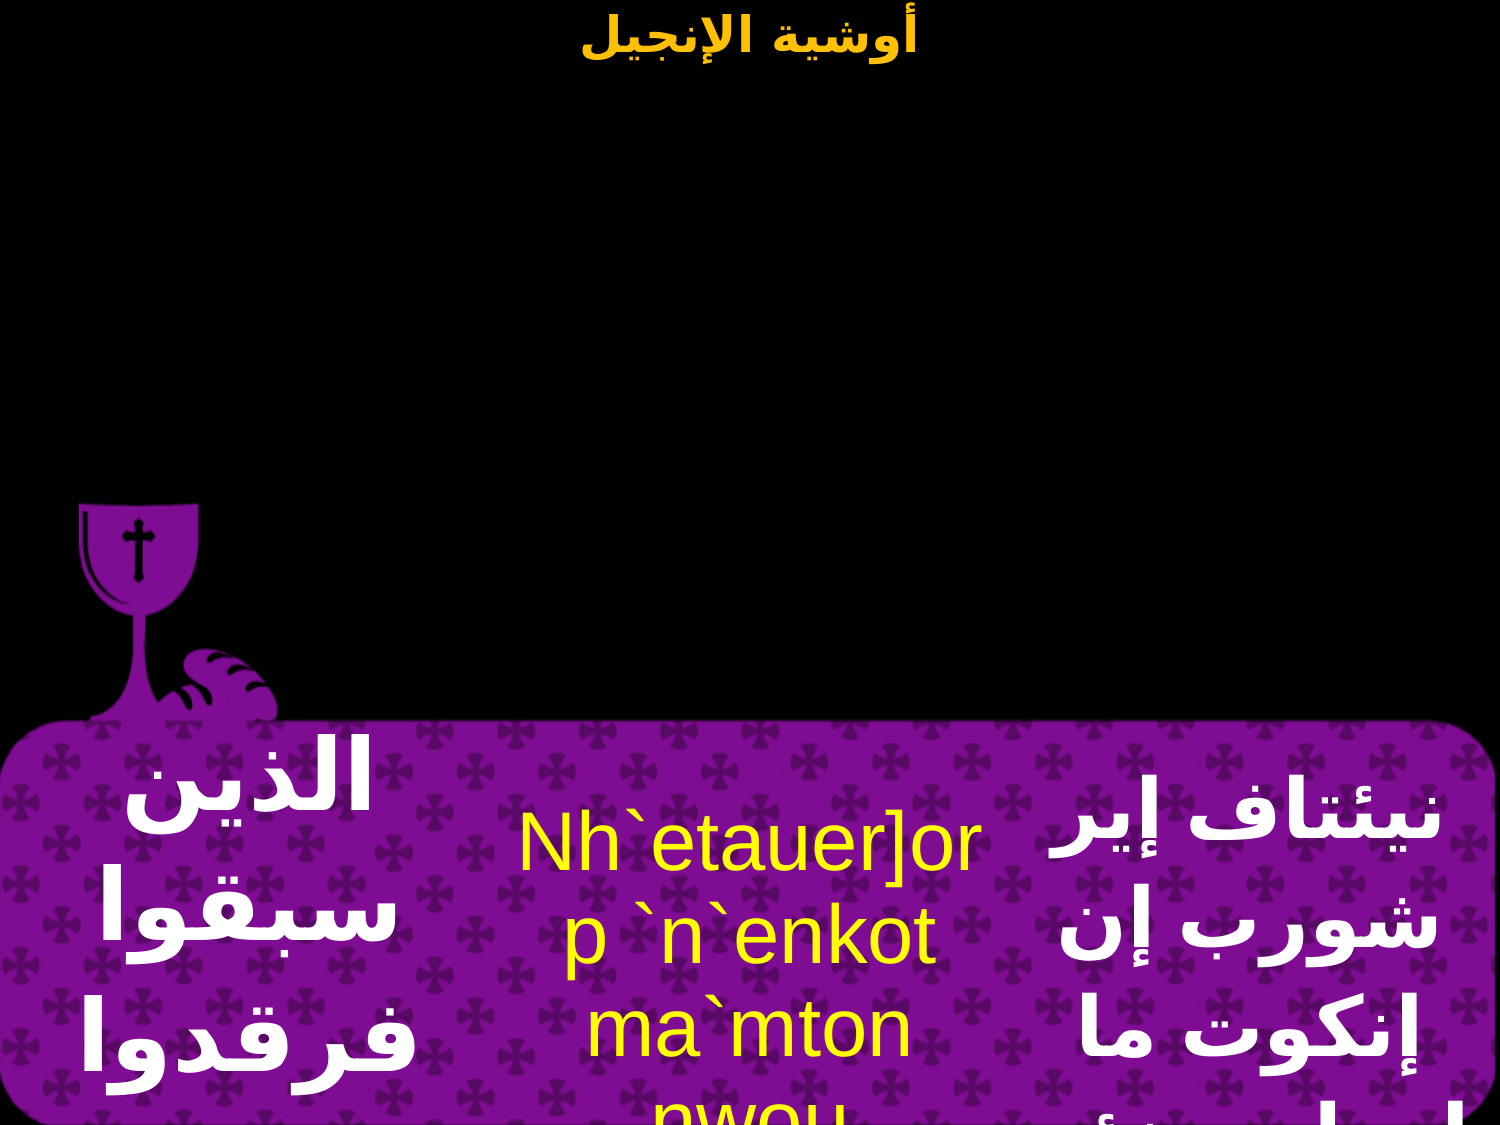

| الذين سبقوا فرقدوا نيحهم | Nh`etauer]orp `n`enkot ma`mton nwou | نيئتاف إير شورب إن إنكوت ما إمطون نؤو |
| --- | --- | --- |